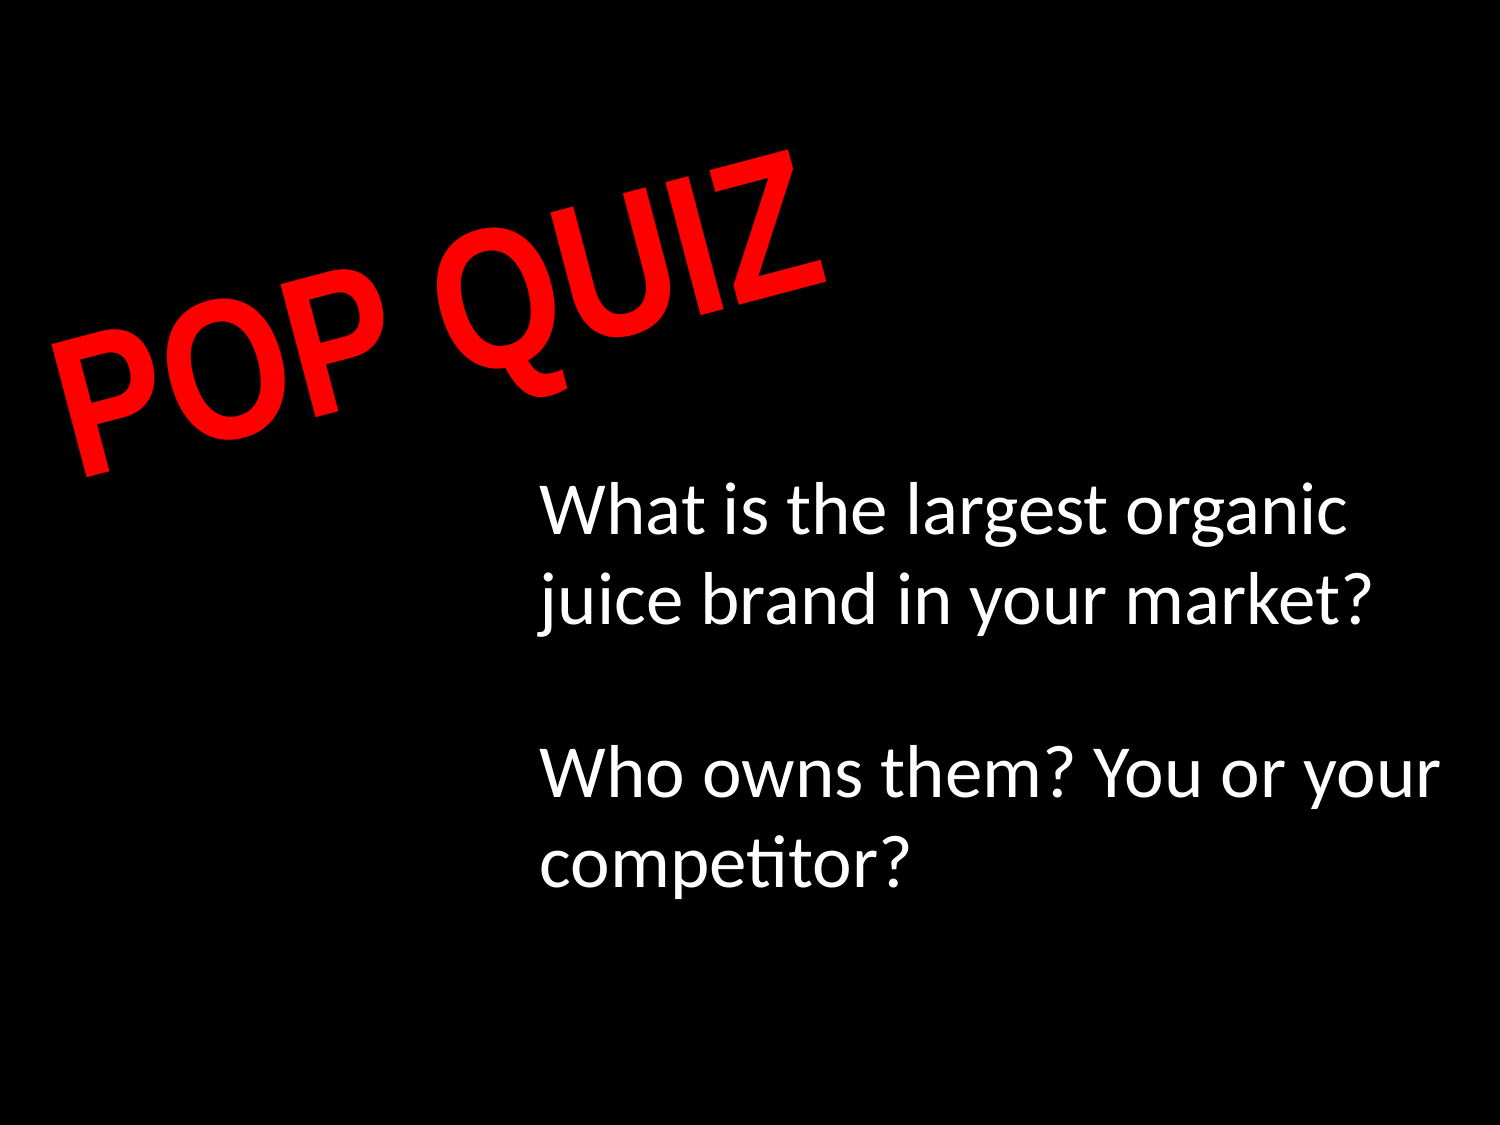

POP QUIZ
What is the largest organic juice brand in your market?
Who owns them? You or your competitor?